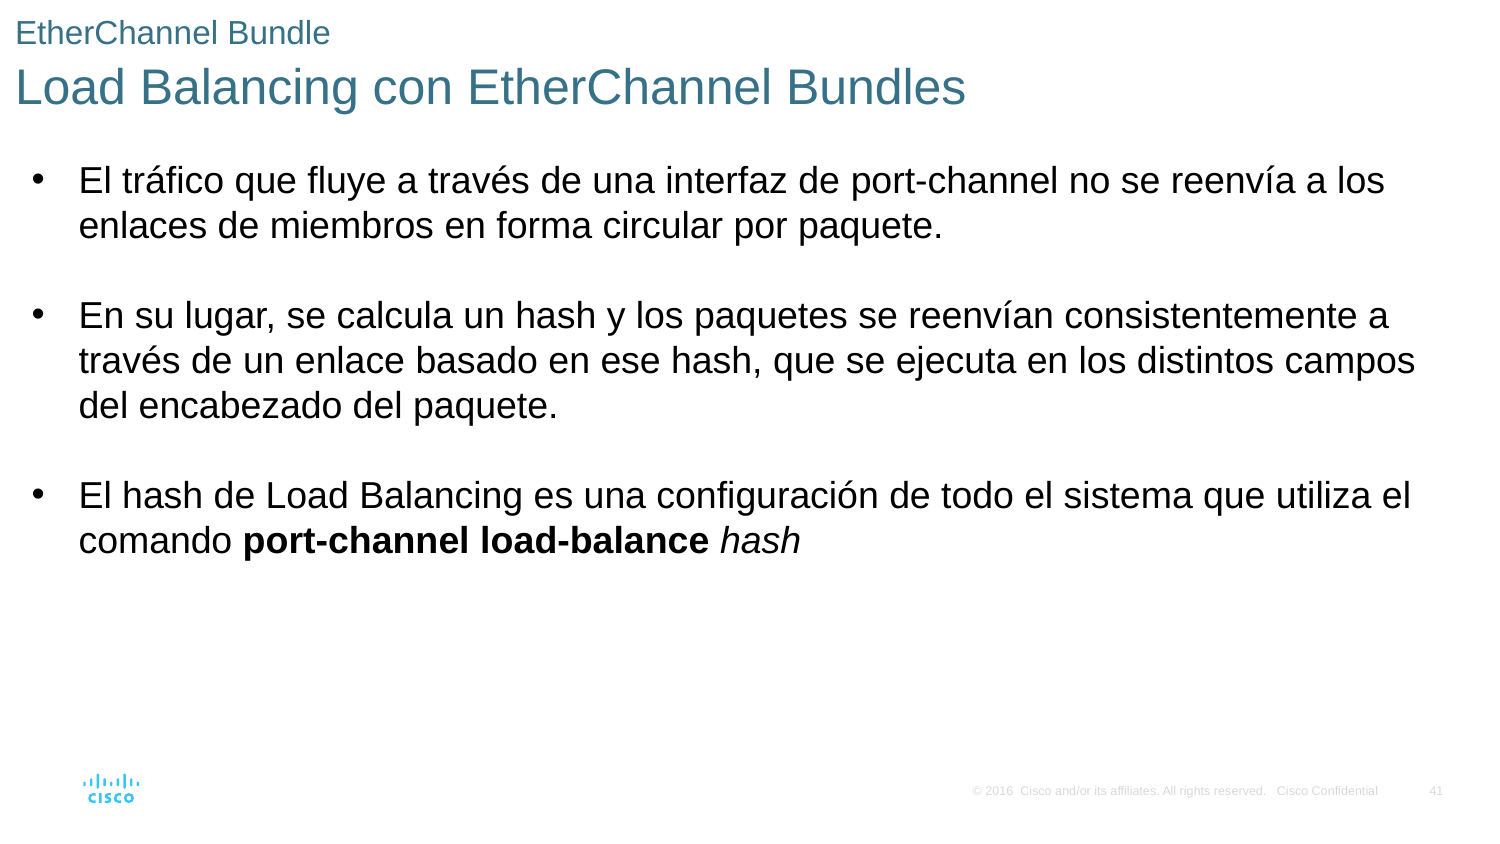

# EtherChannel Bundle Load Balancing con EtherChannel Bundles
El tráfico que fluye a través de una interfaz de port-channel no se reenvía a los enlaces de miembros en forma circular por paquete.

En su lugar, se calcula un hash y los paquetes se reenvían consistentemente a través de un enlace basado en ese hash, que se ejecuta en los distintos campos del encabezado del paquete.

El hash de Load Balancing es una configuración de todo el sistema que utiliza el comando port-channel load-balance hash